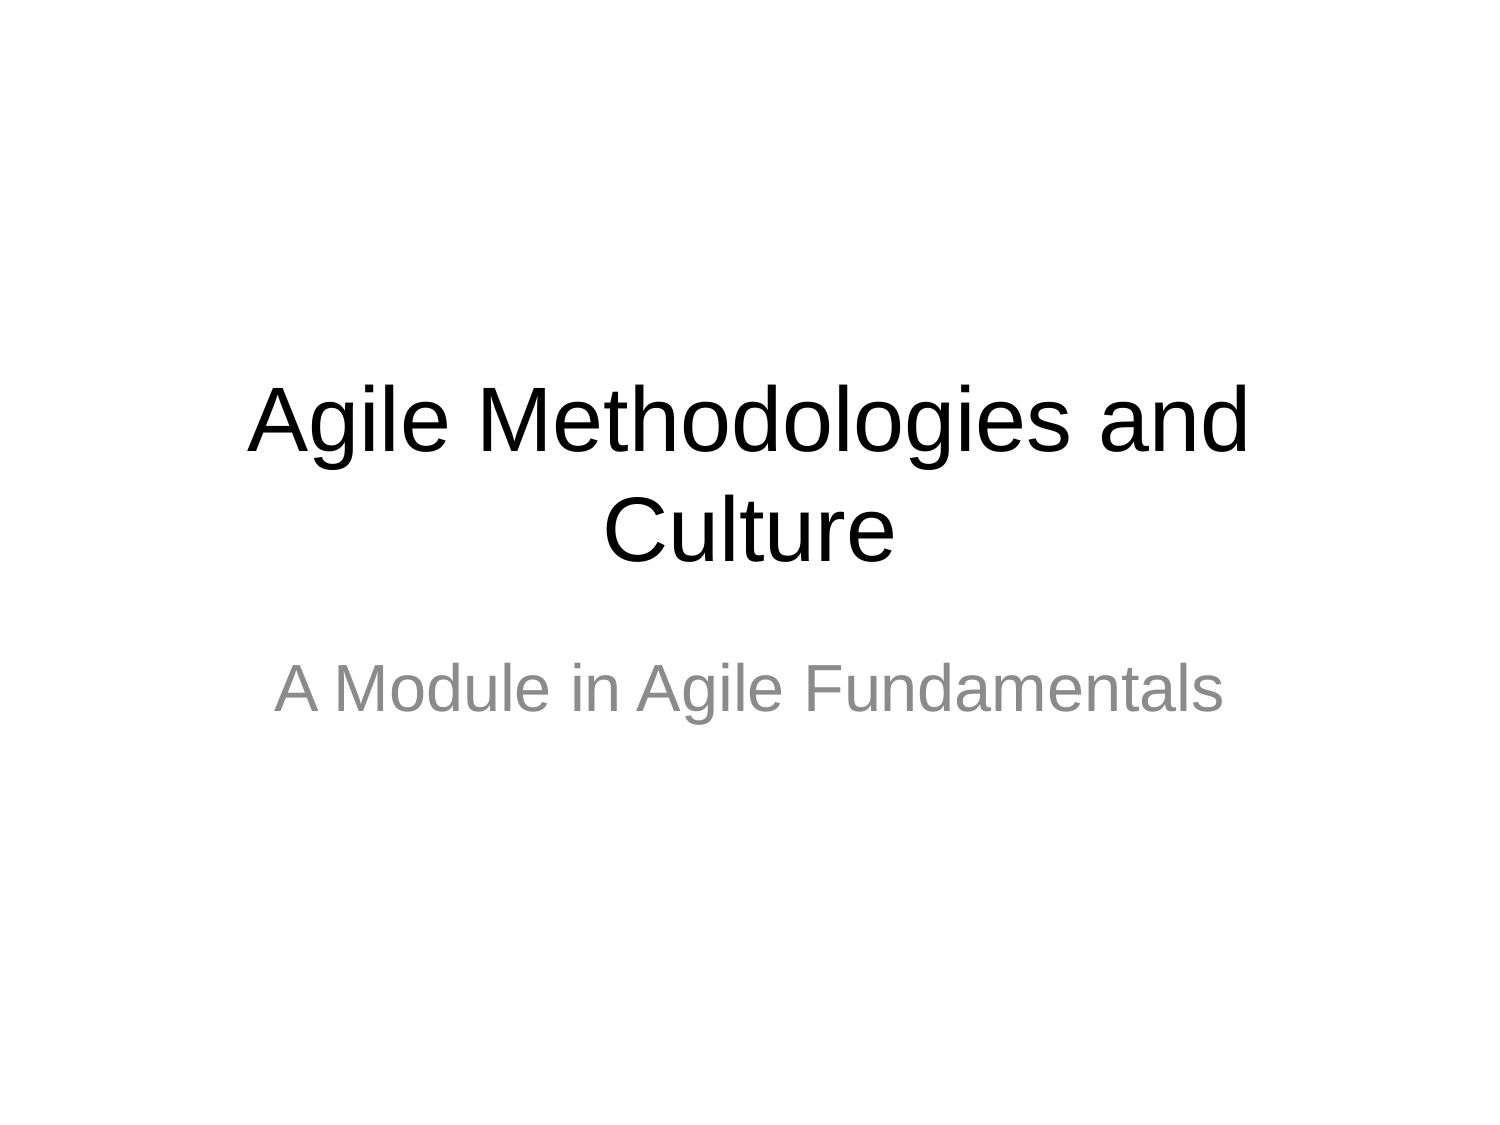

# Agile Methodologies and Culture
A Module in Agile Fundamentals